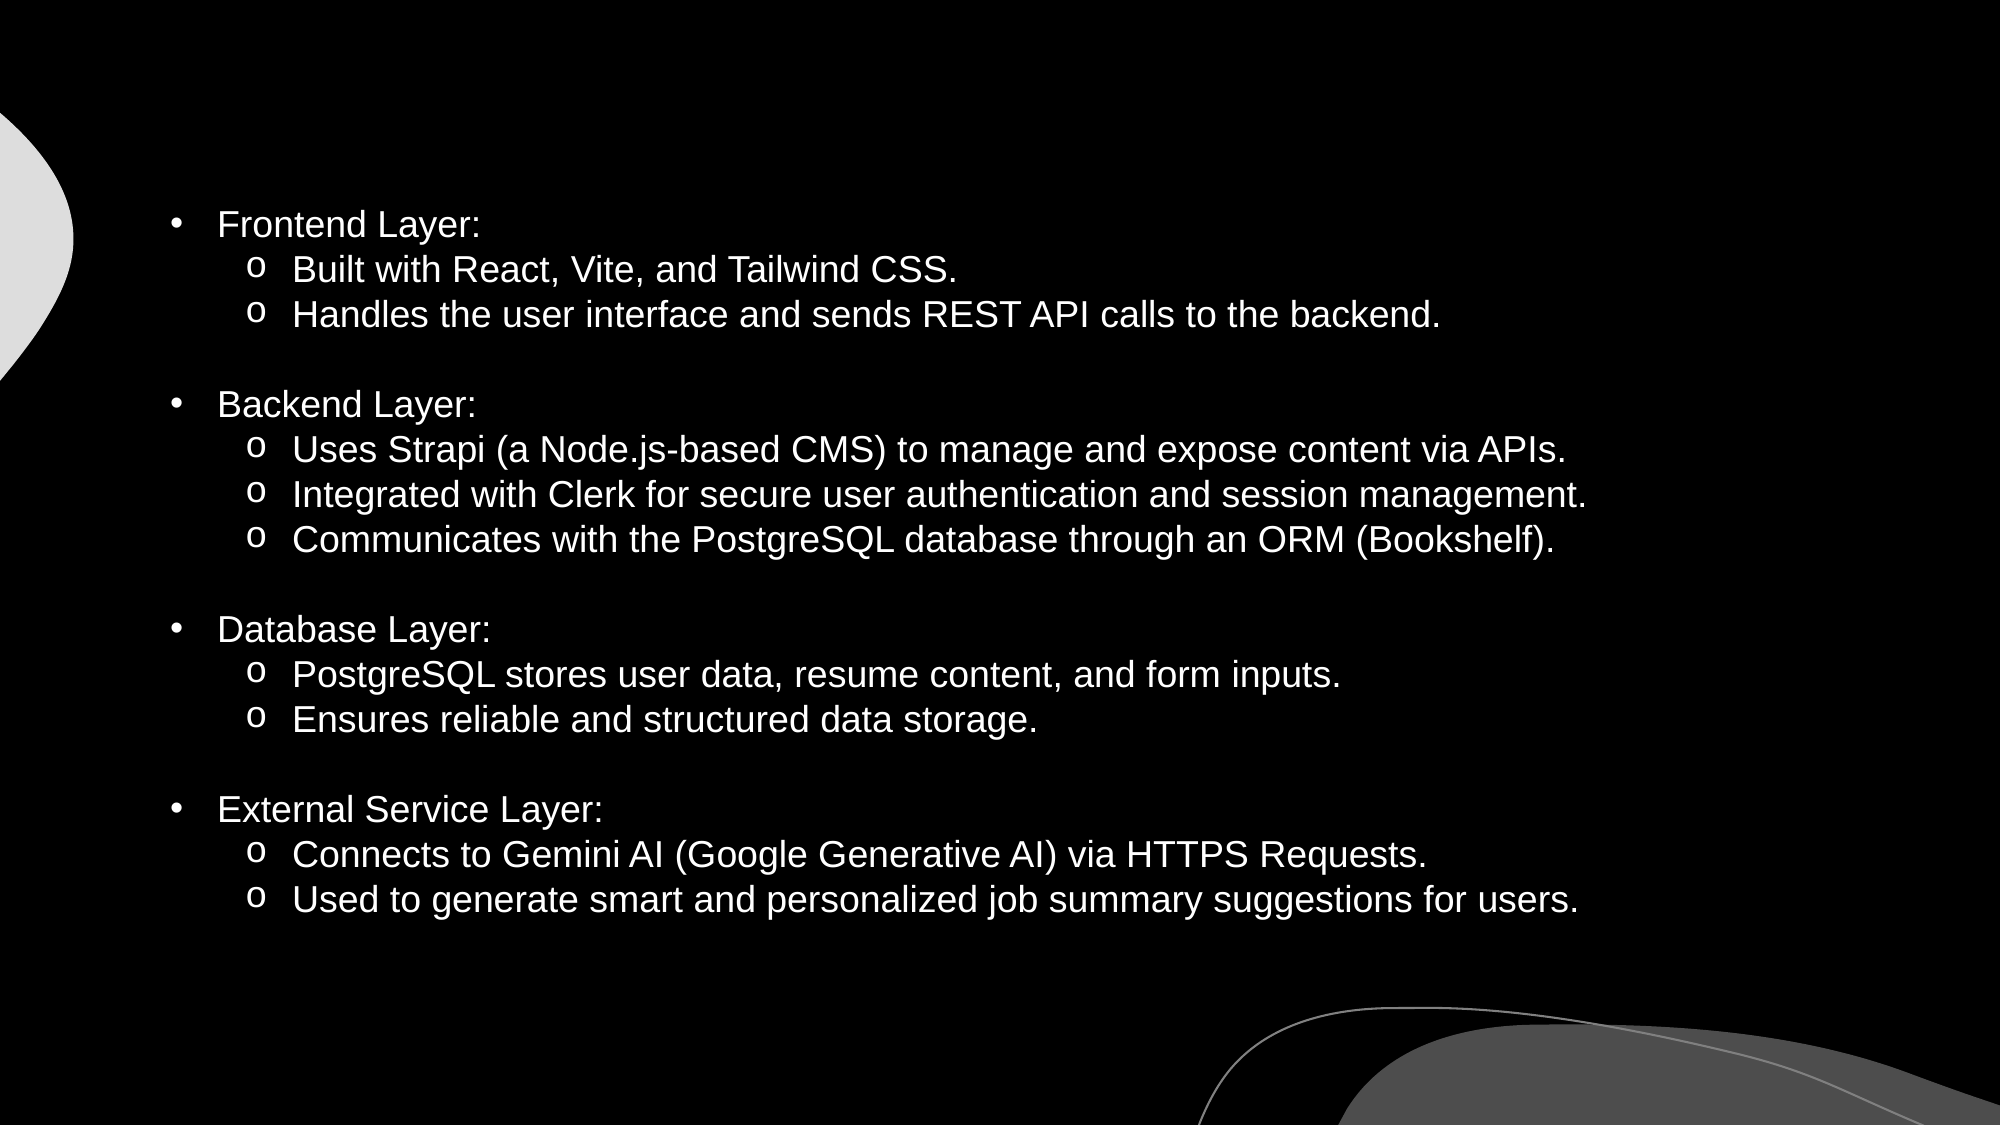

Frontend Layer:
Built with React, Vite, and Tailwind CSS.
Handles the user interface and sends REST API calls to the backend.

Backend Layer:
Uses Strapi (a Node.js-based CMS) to manage and expose content via APIs.
Integrated with Clerk for secure user authentication and session management.
Communicates with the PostgreSQL database through an ORM (Bookshelf).

Database Layer:
PostgreSQL stores user data, resume content, and form inputs.
Ensures reliable and structured data storage.

External Service Layer:
Connects to Gemini AI (Google Generative AI) via HTTPS Requests.
Used to generate smart and personalized job summary suggestions for users.